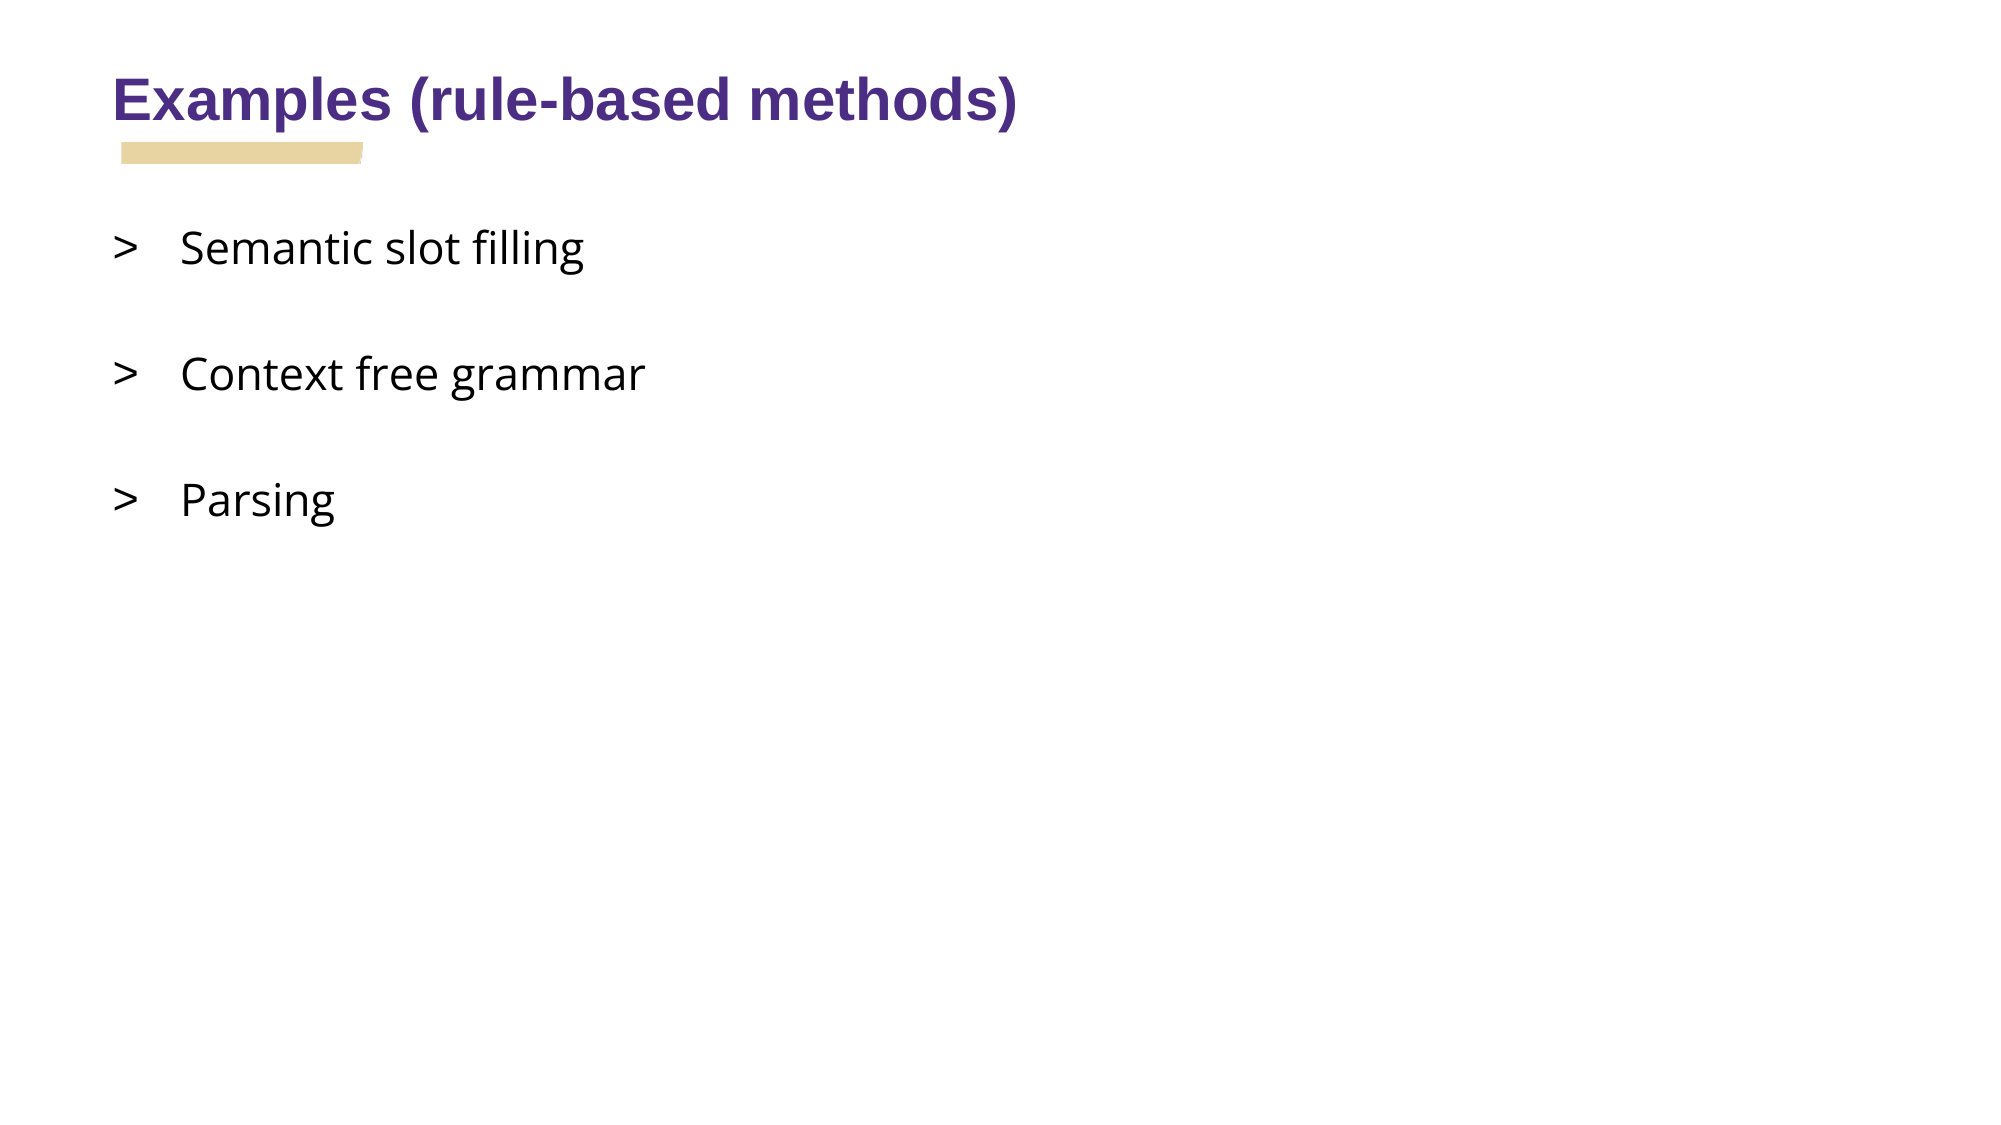

# Examples (rule-based methods)
Semantic slot filling

Context free grammar

Parsing